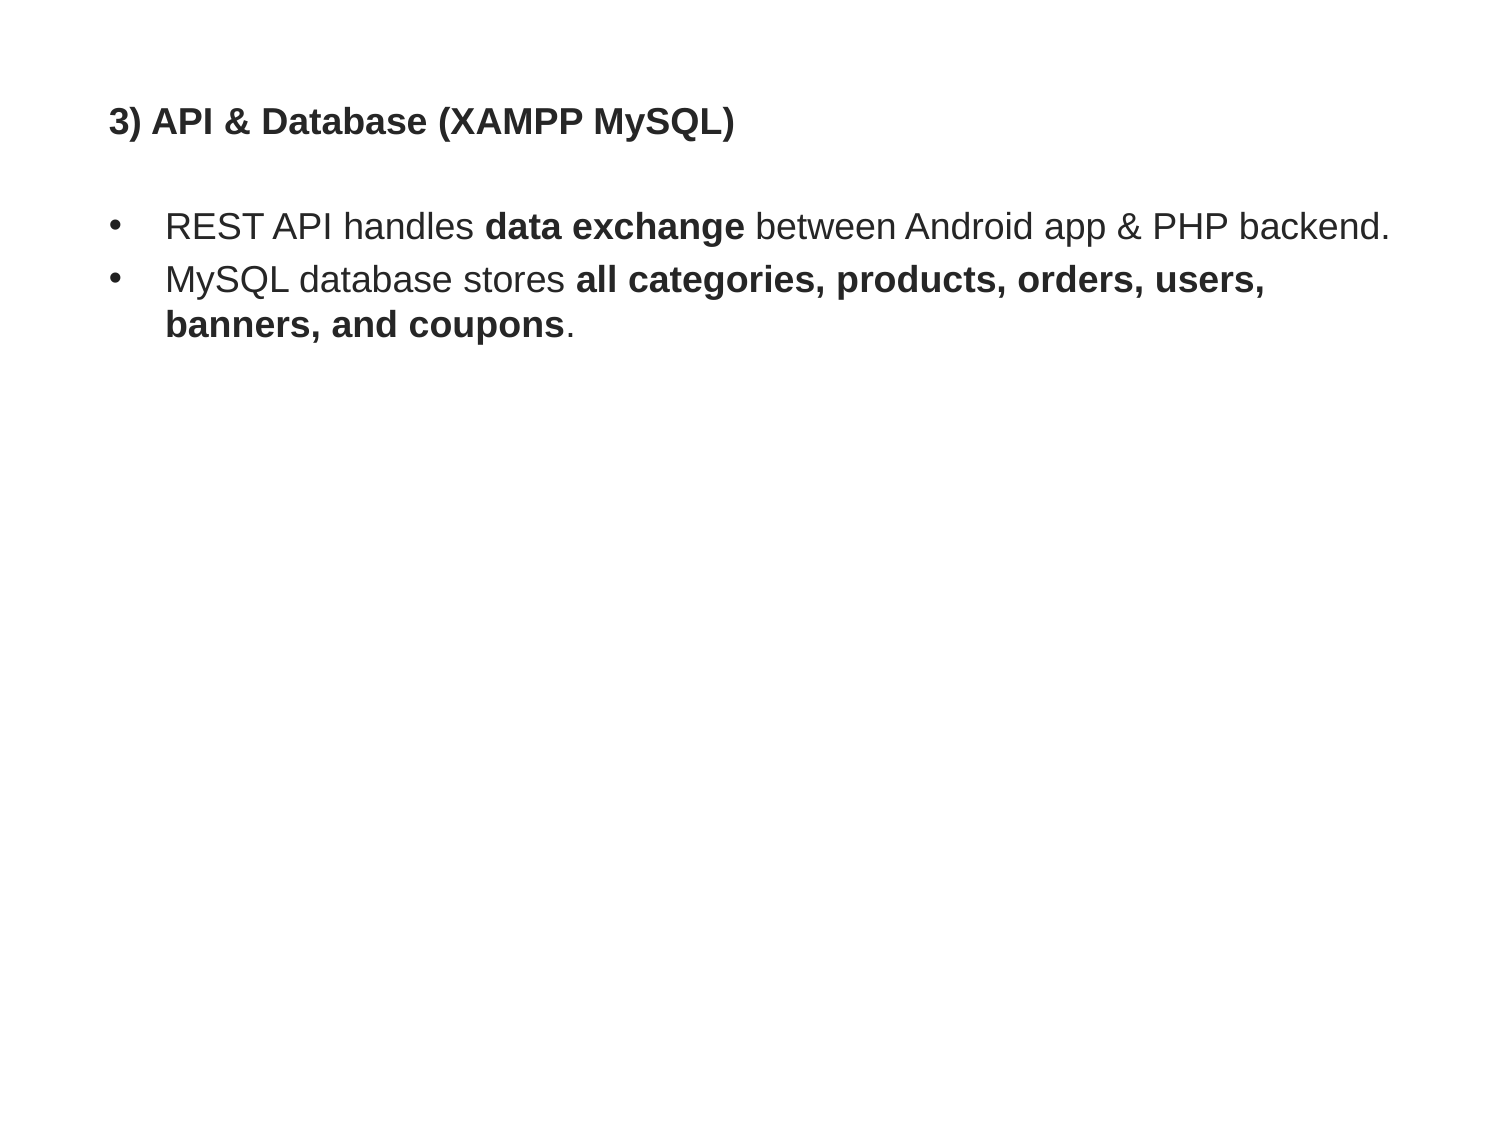

3) API & Database (XAMPP MySQL)

REST API handles data exchange between Android app & PHP backend.
MySQL database stores all categories, products, orders, users, banners, and coupons.